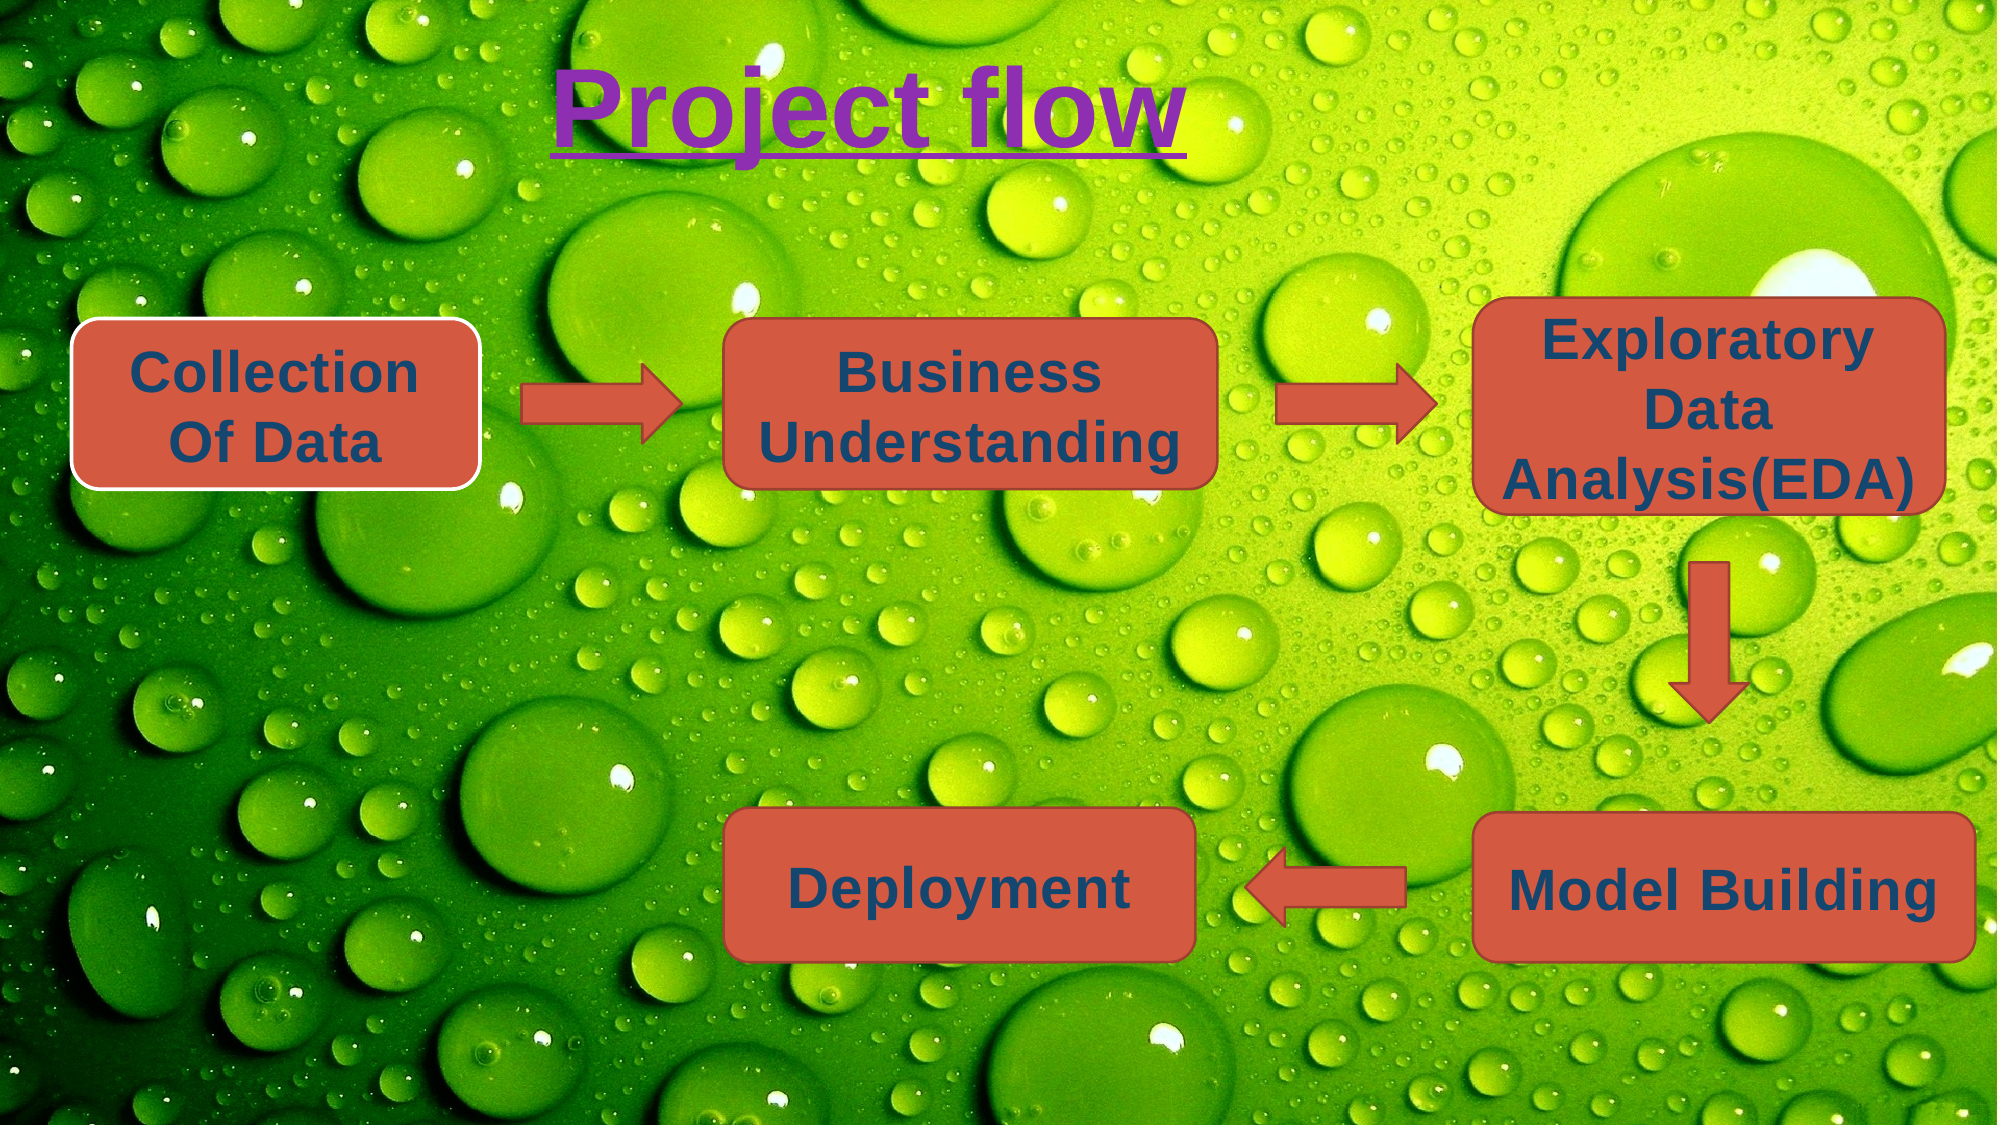

Project flow
Exploratory Data Analysis(EDA)
Collection Of Data
Business Understanding

Deployment
Model Building